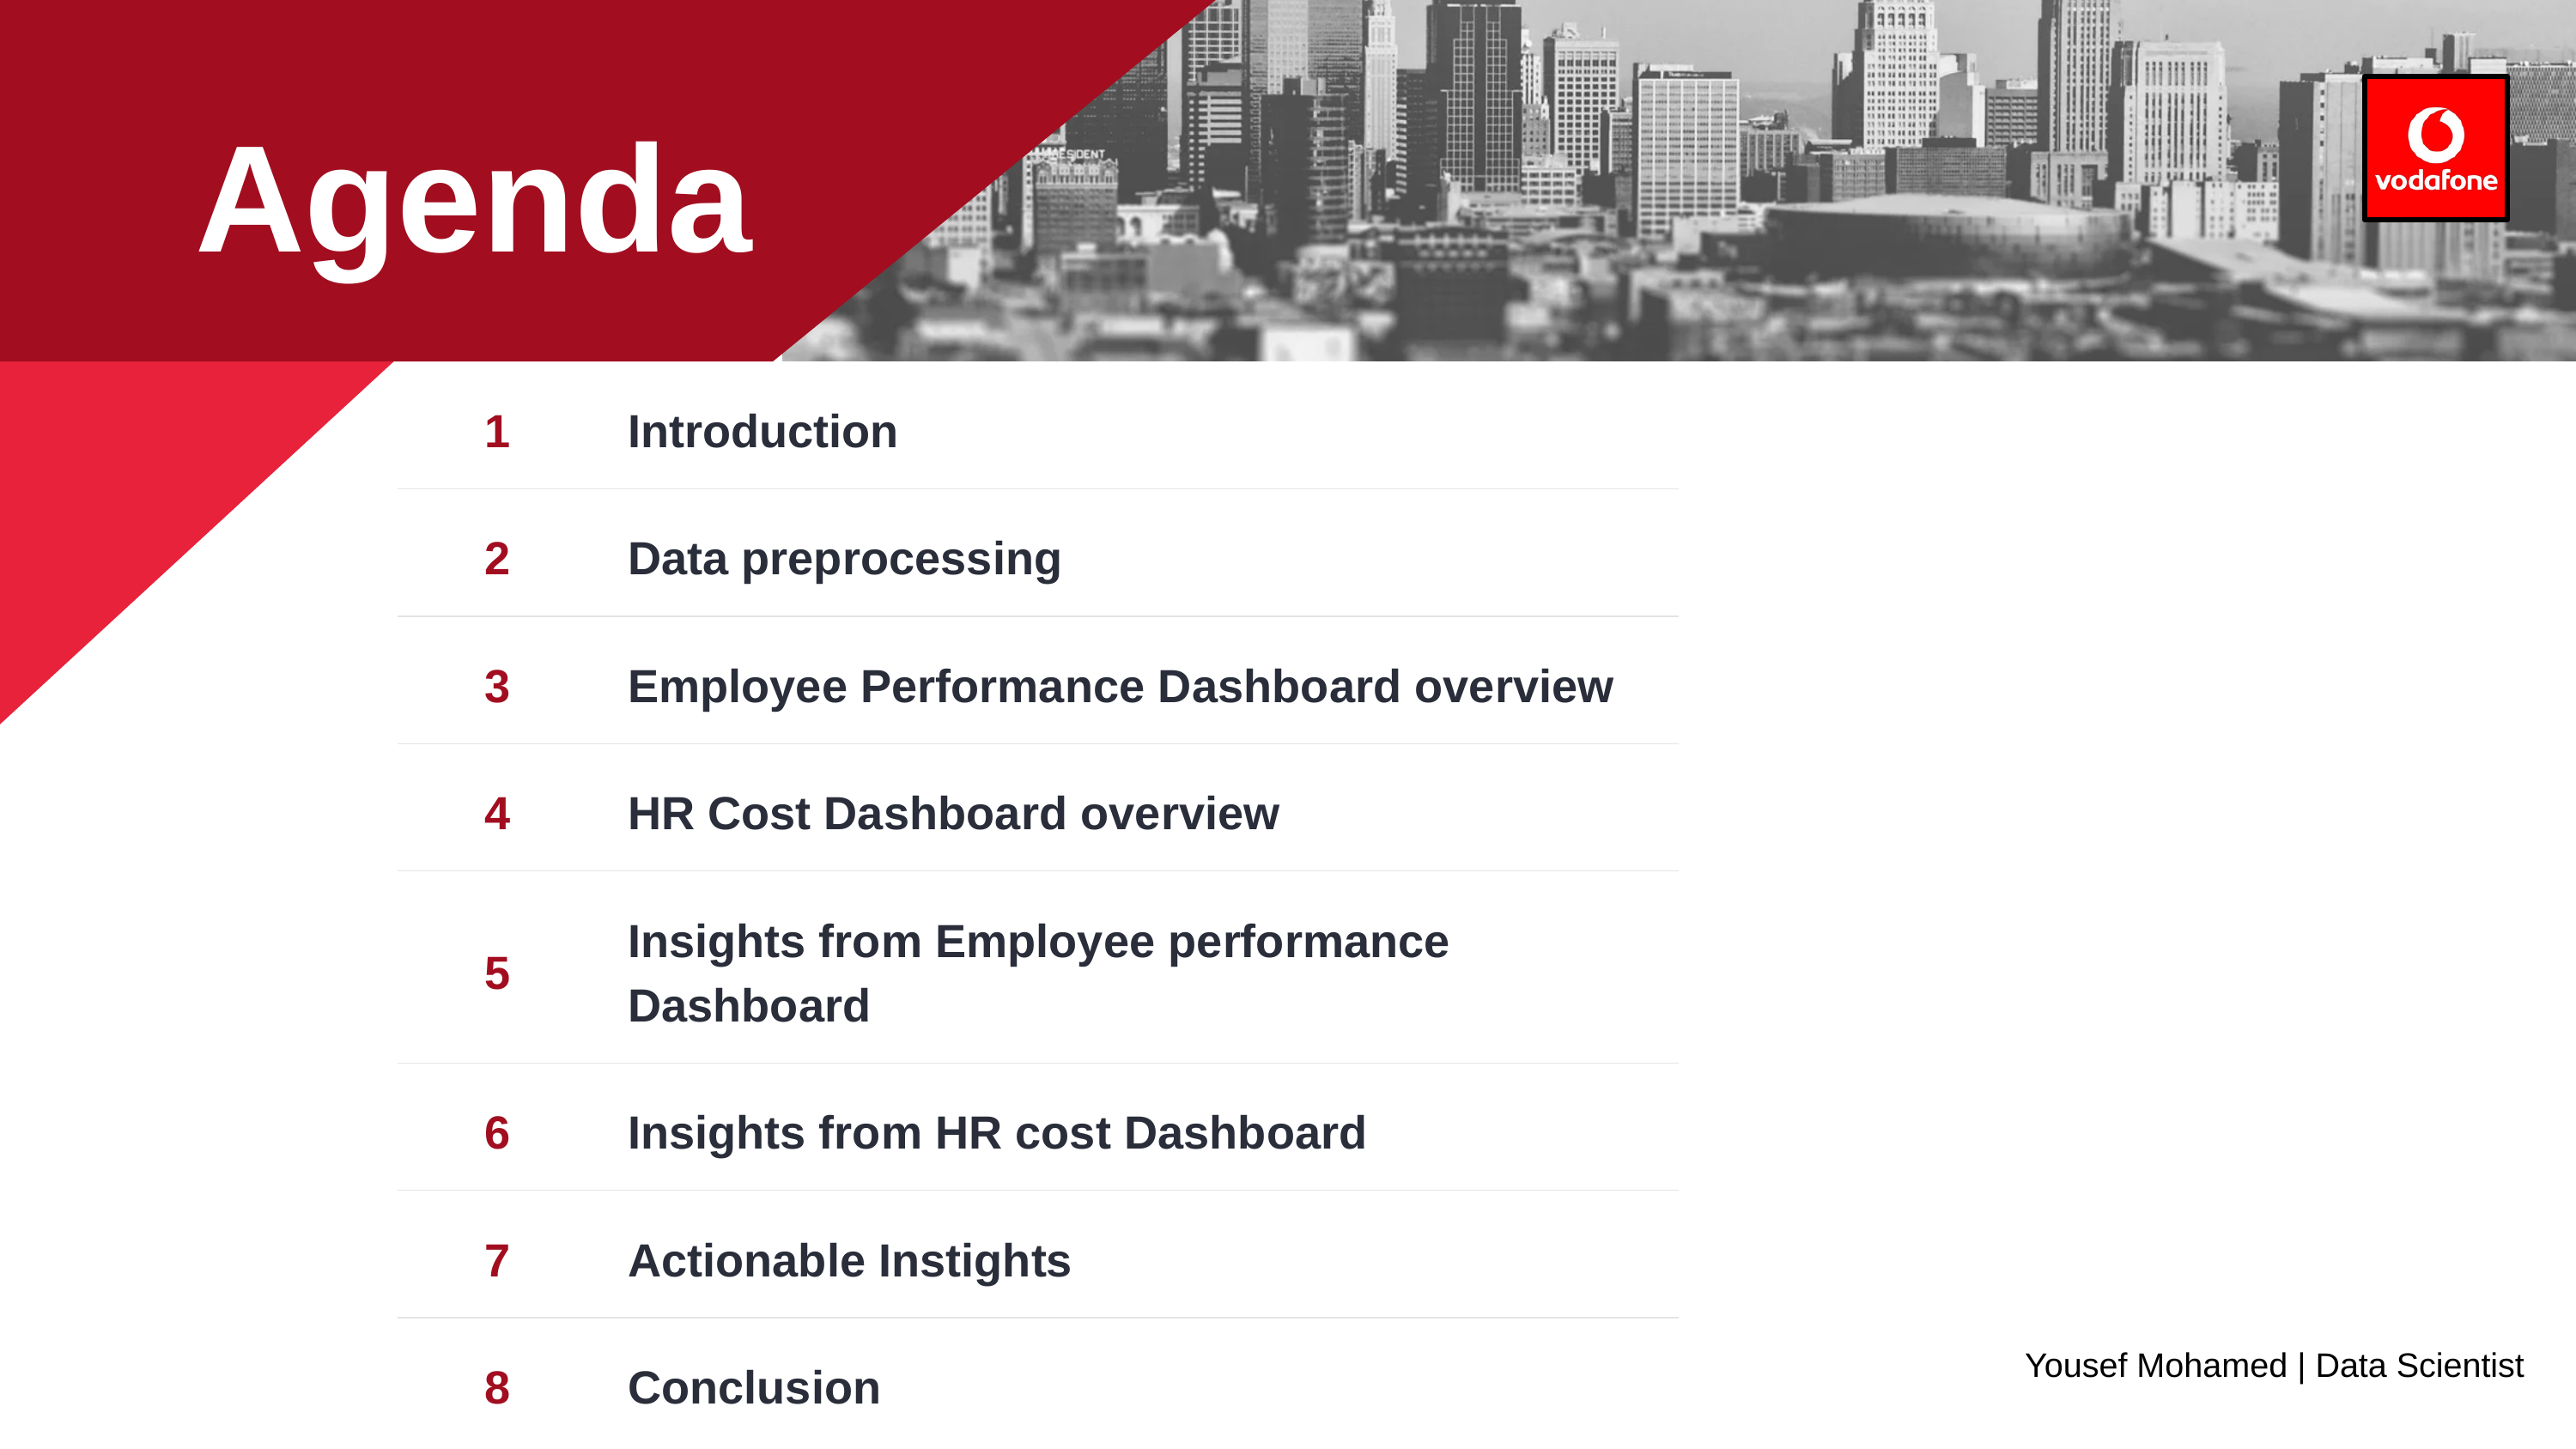

Agenda

| 1 | Introduction |
| --- | --- |
| 2 | Data preprocessing |
| 3 | Employee Performance Dashboard overview |
| 4 | HR Cost Dashboard overview |
| 5 | Insights from Employee performance Dashboard |
| 6 | Insights from HR cost Dashboard |
| 7 | Actionable Instights |
| 8 | Conclusion |
Yousef Mohamed | Data Scientist